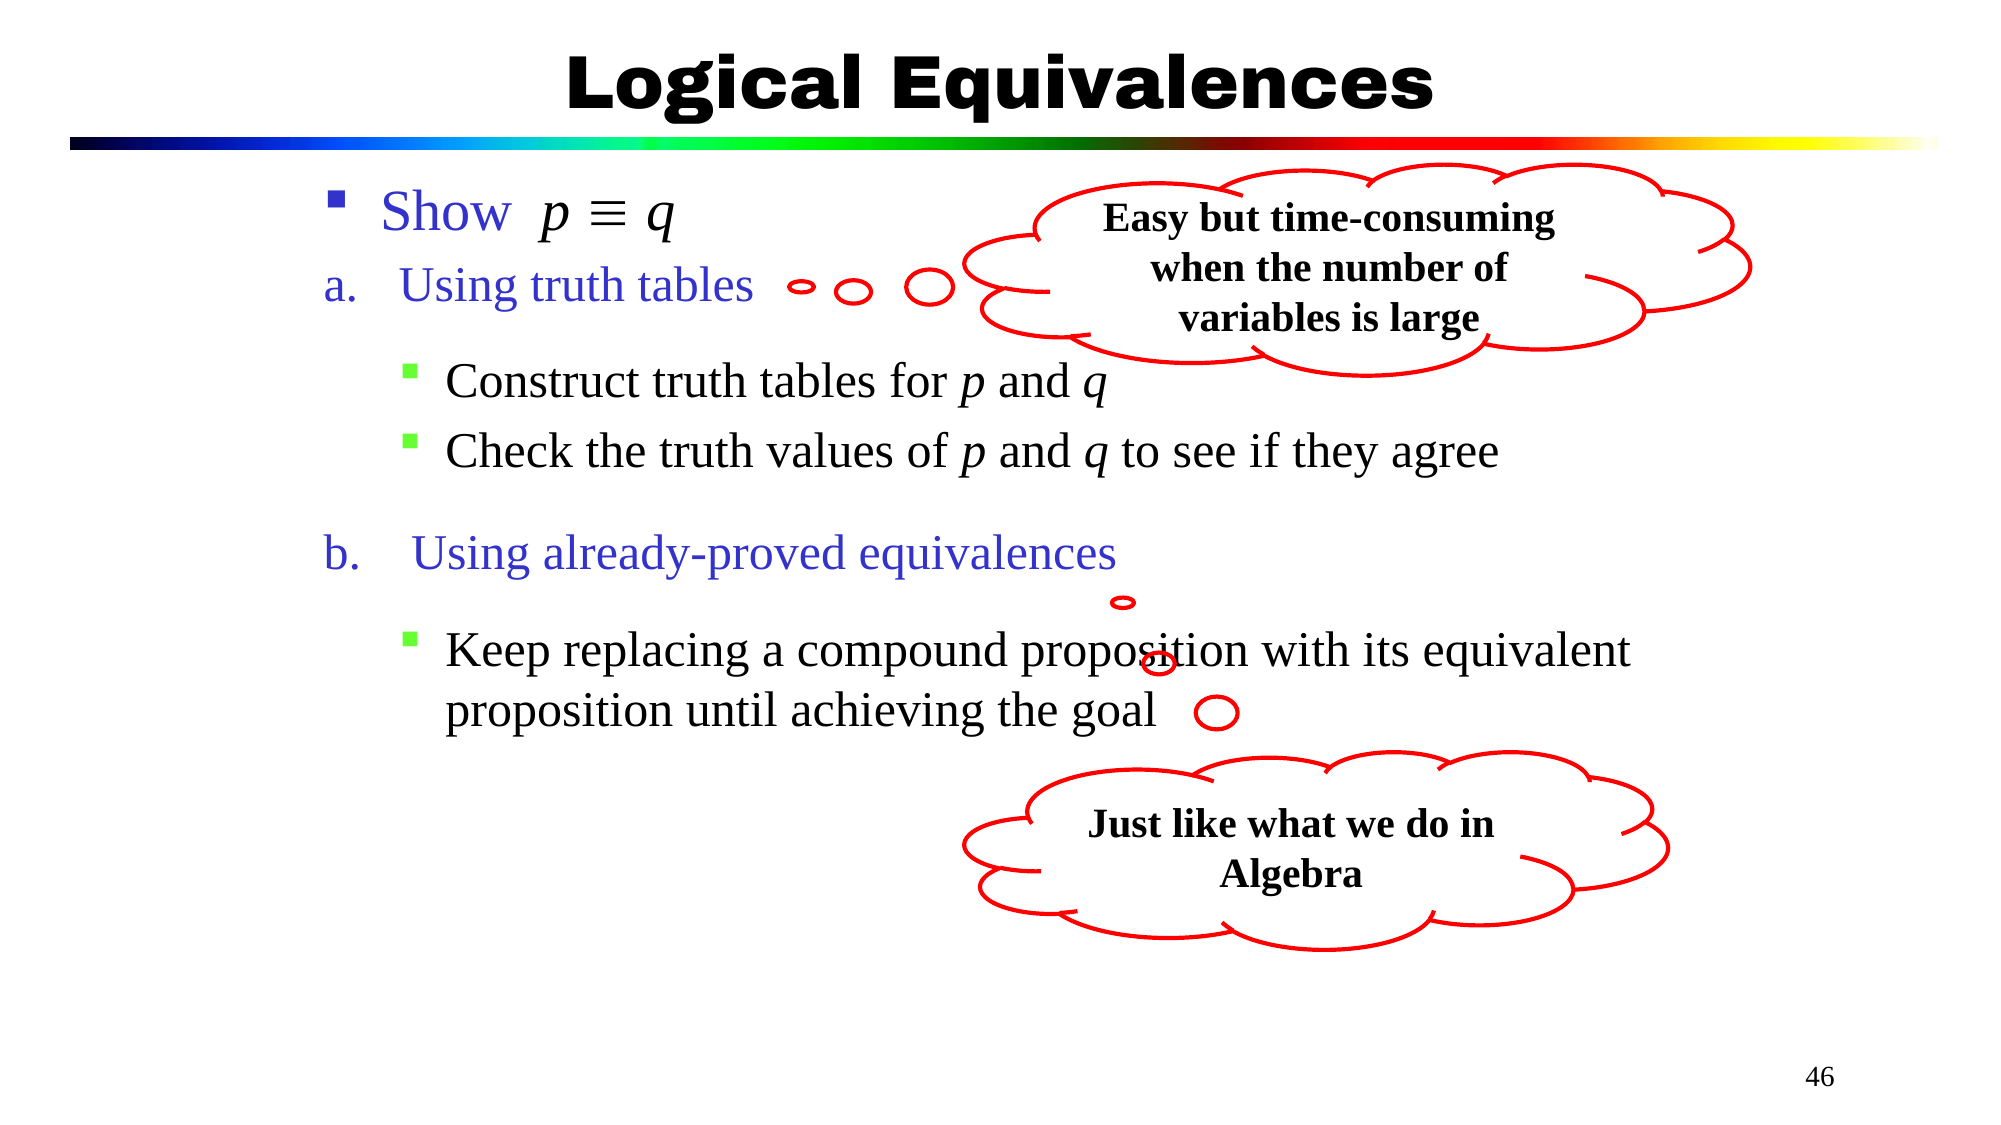

46
# Logical Equivalences
Show  p ≡ q
Using truth tables

Construct truth tables for p and q
Check the truth values of p and q to see if they agree

 Using already-proved equivalences

Keep replacing a compound proposition with its equivalent proposition until achieving the goal

Easy but time-consuming when the number of variables is large

Just like what we do in Algebra